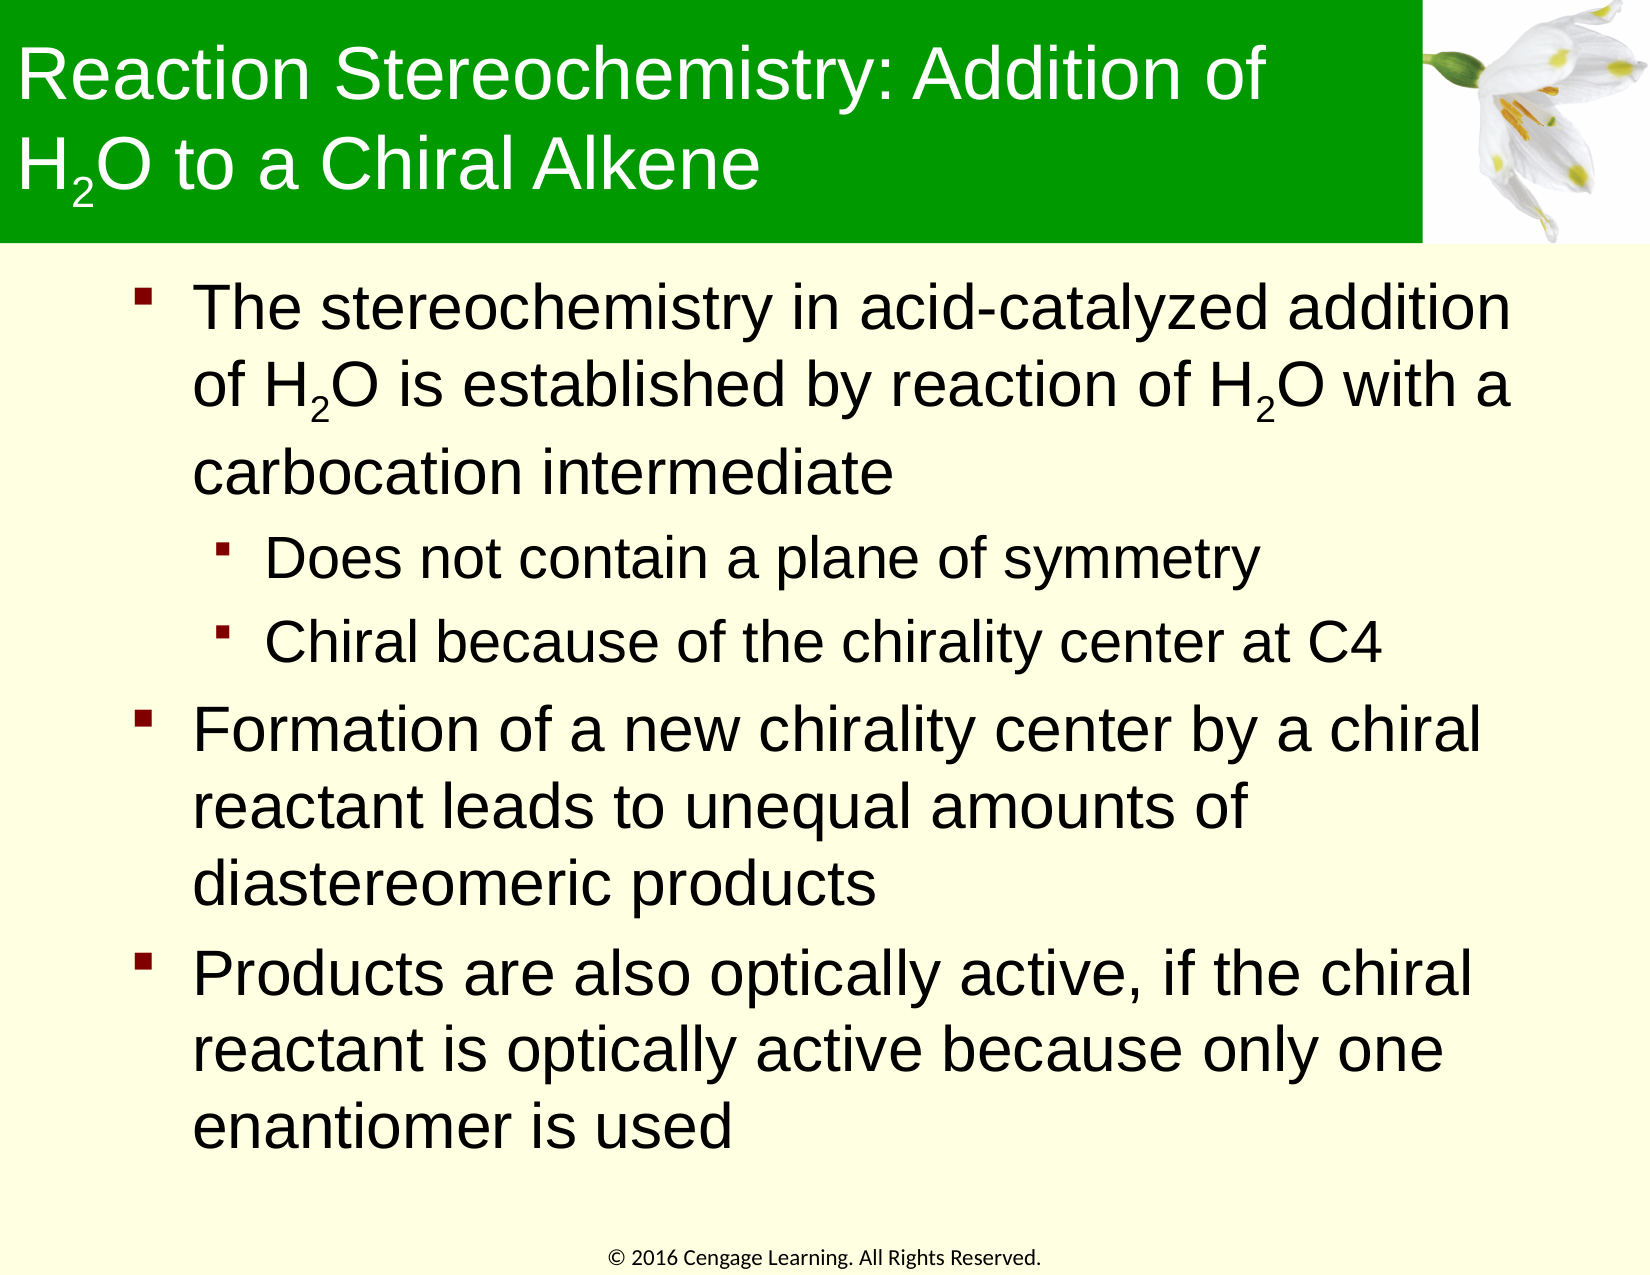

# Reaction Stereochemistry: Addition of H2O to a Chiral Alkene
The stereochemistry in acid-catalyzed addition of H2O is established by reaction of H2O with a carbocation intermediate
Does not contain a plane of symmetry
Chiral because of the chirality center at C4
Formation of a new chirality center by a chiral reactant leads to unequal amounts of diastereomeric products
Products are also optically active, if the chiral reactant is optically active because only one enantiomer is used